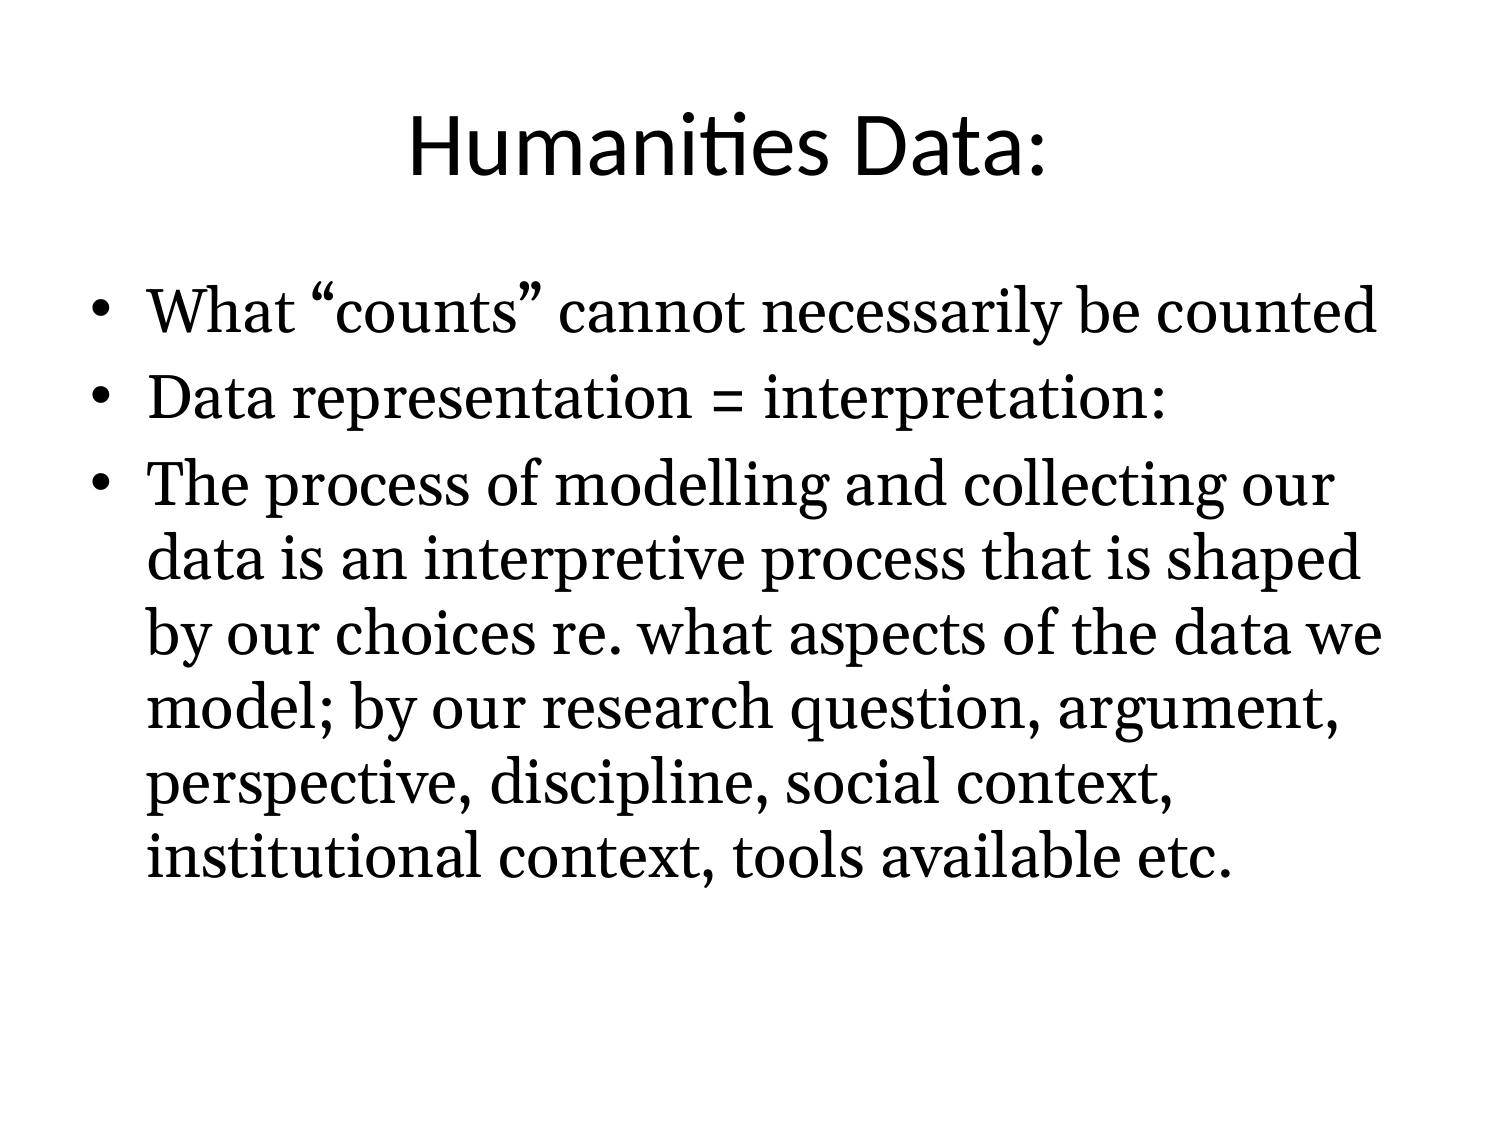

# Humanities Data:
What “counts” cannot necessarily be counted
Data representation = interpretation:
The process of modelling and collecting our data is an interpretive process that is shaped by our choices re. what aspects of the data we model; by our research question, argument, perspective, discipline, social context, institutional context, tools available etc.